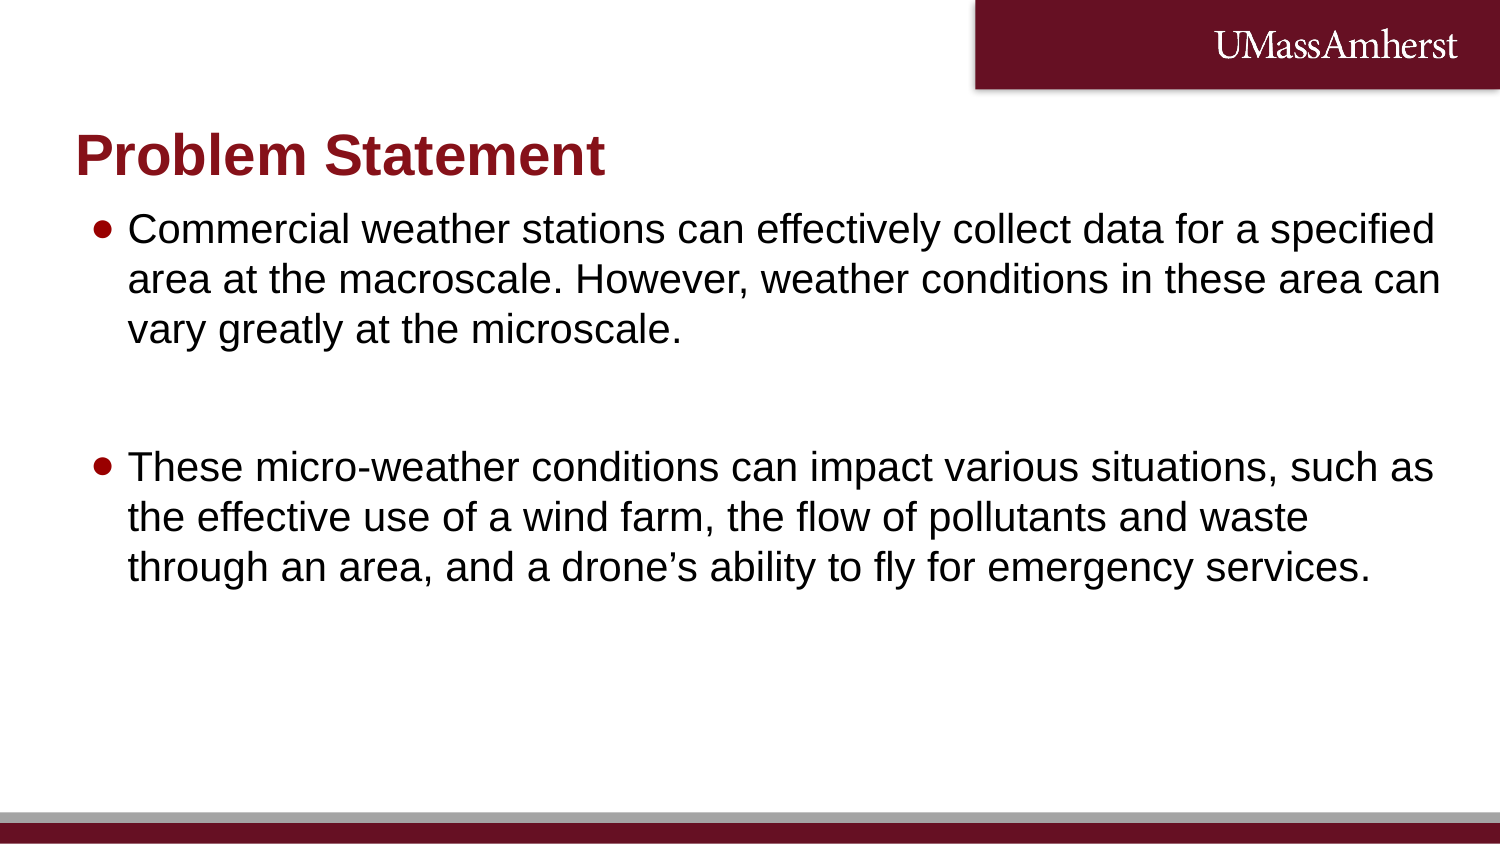

# Problem Statement
Commercial weather stations can effectively collect data for a specified area at the macroscale. However, weather conditions in these area can vary greatly at the microscale.

These micro-weather conditions can impact various situations, such as the effective use of a wind farm, the flow of pollutants and waste through an area, and a drone’s ability to fly for emergency services.